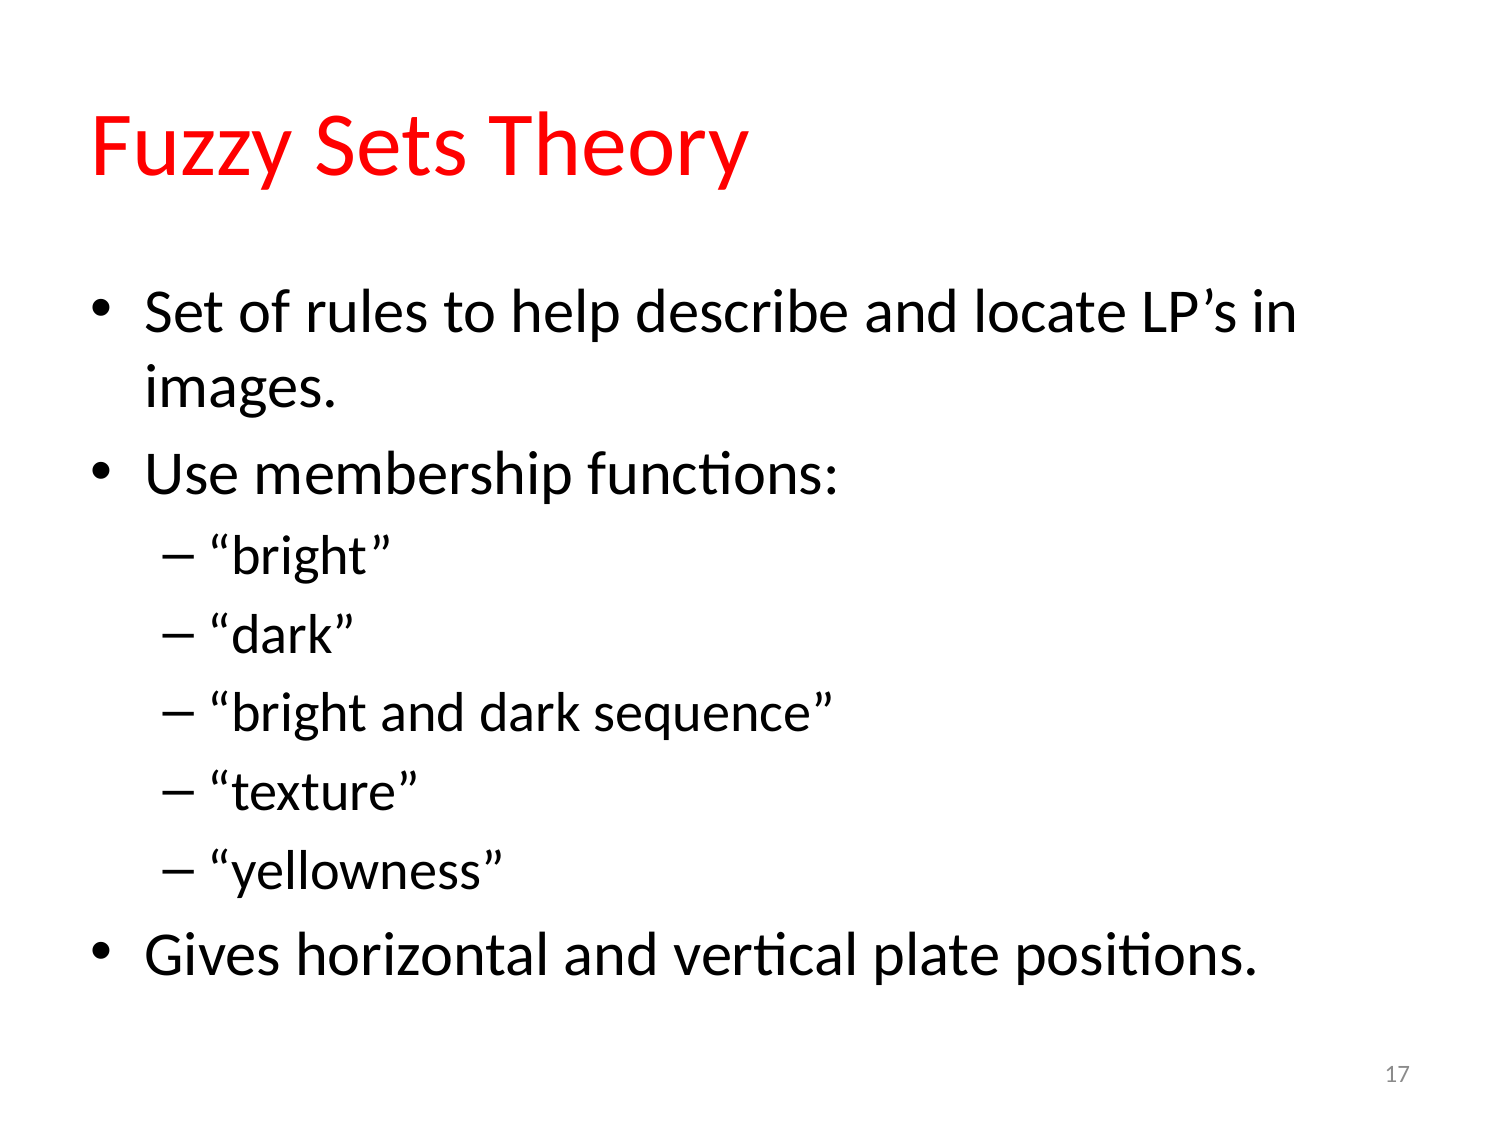

# Fuzzy Sets Theory
Set of rules to help describe and locate LP’s in images.
Use membership functions:
“bright”
“dark”
“bright and dark sequence”
“texture”
“yellowness”
Gives horizontal and vertical plate positions.

17